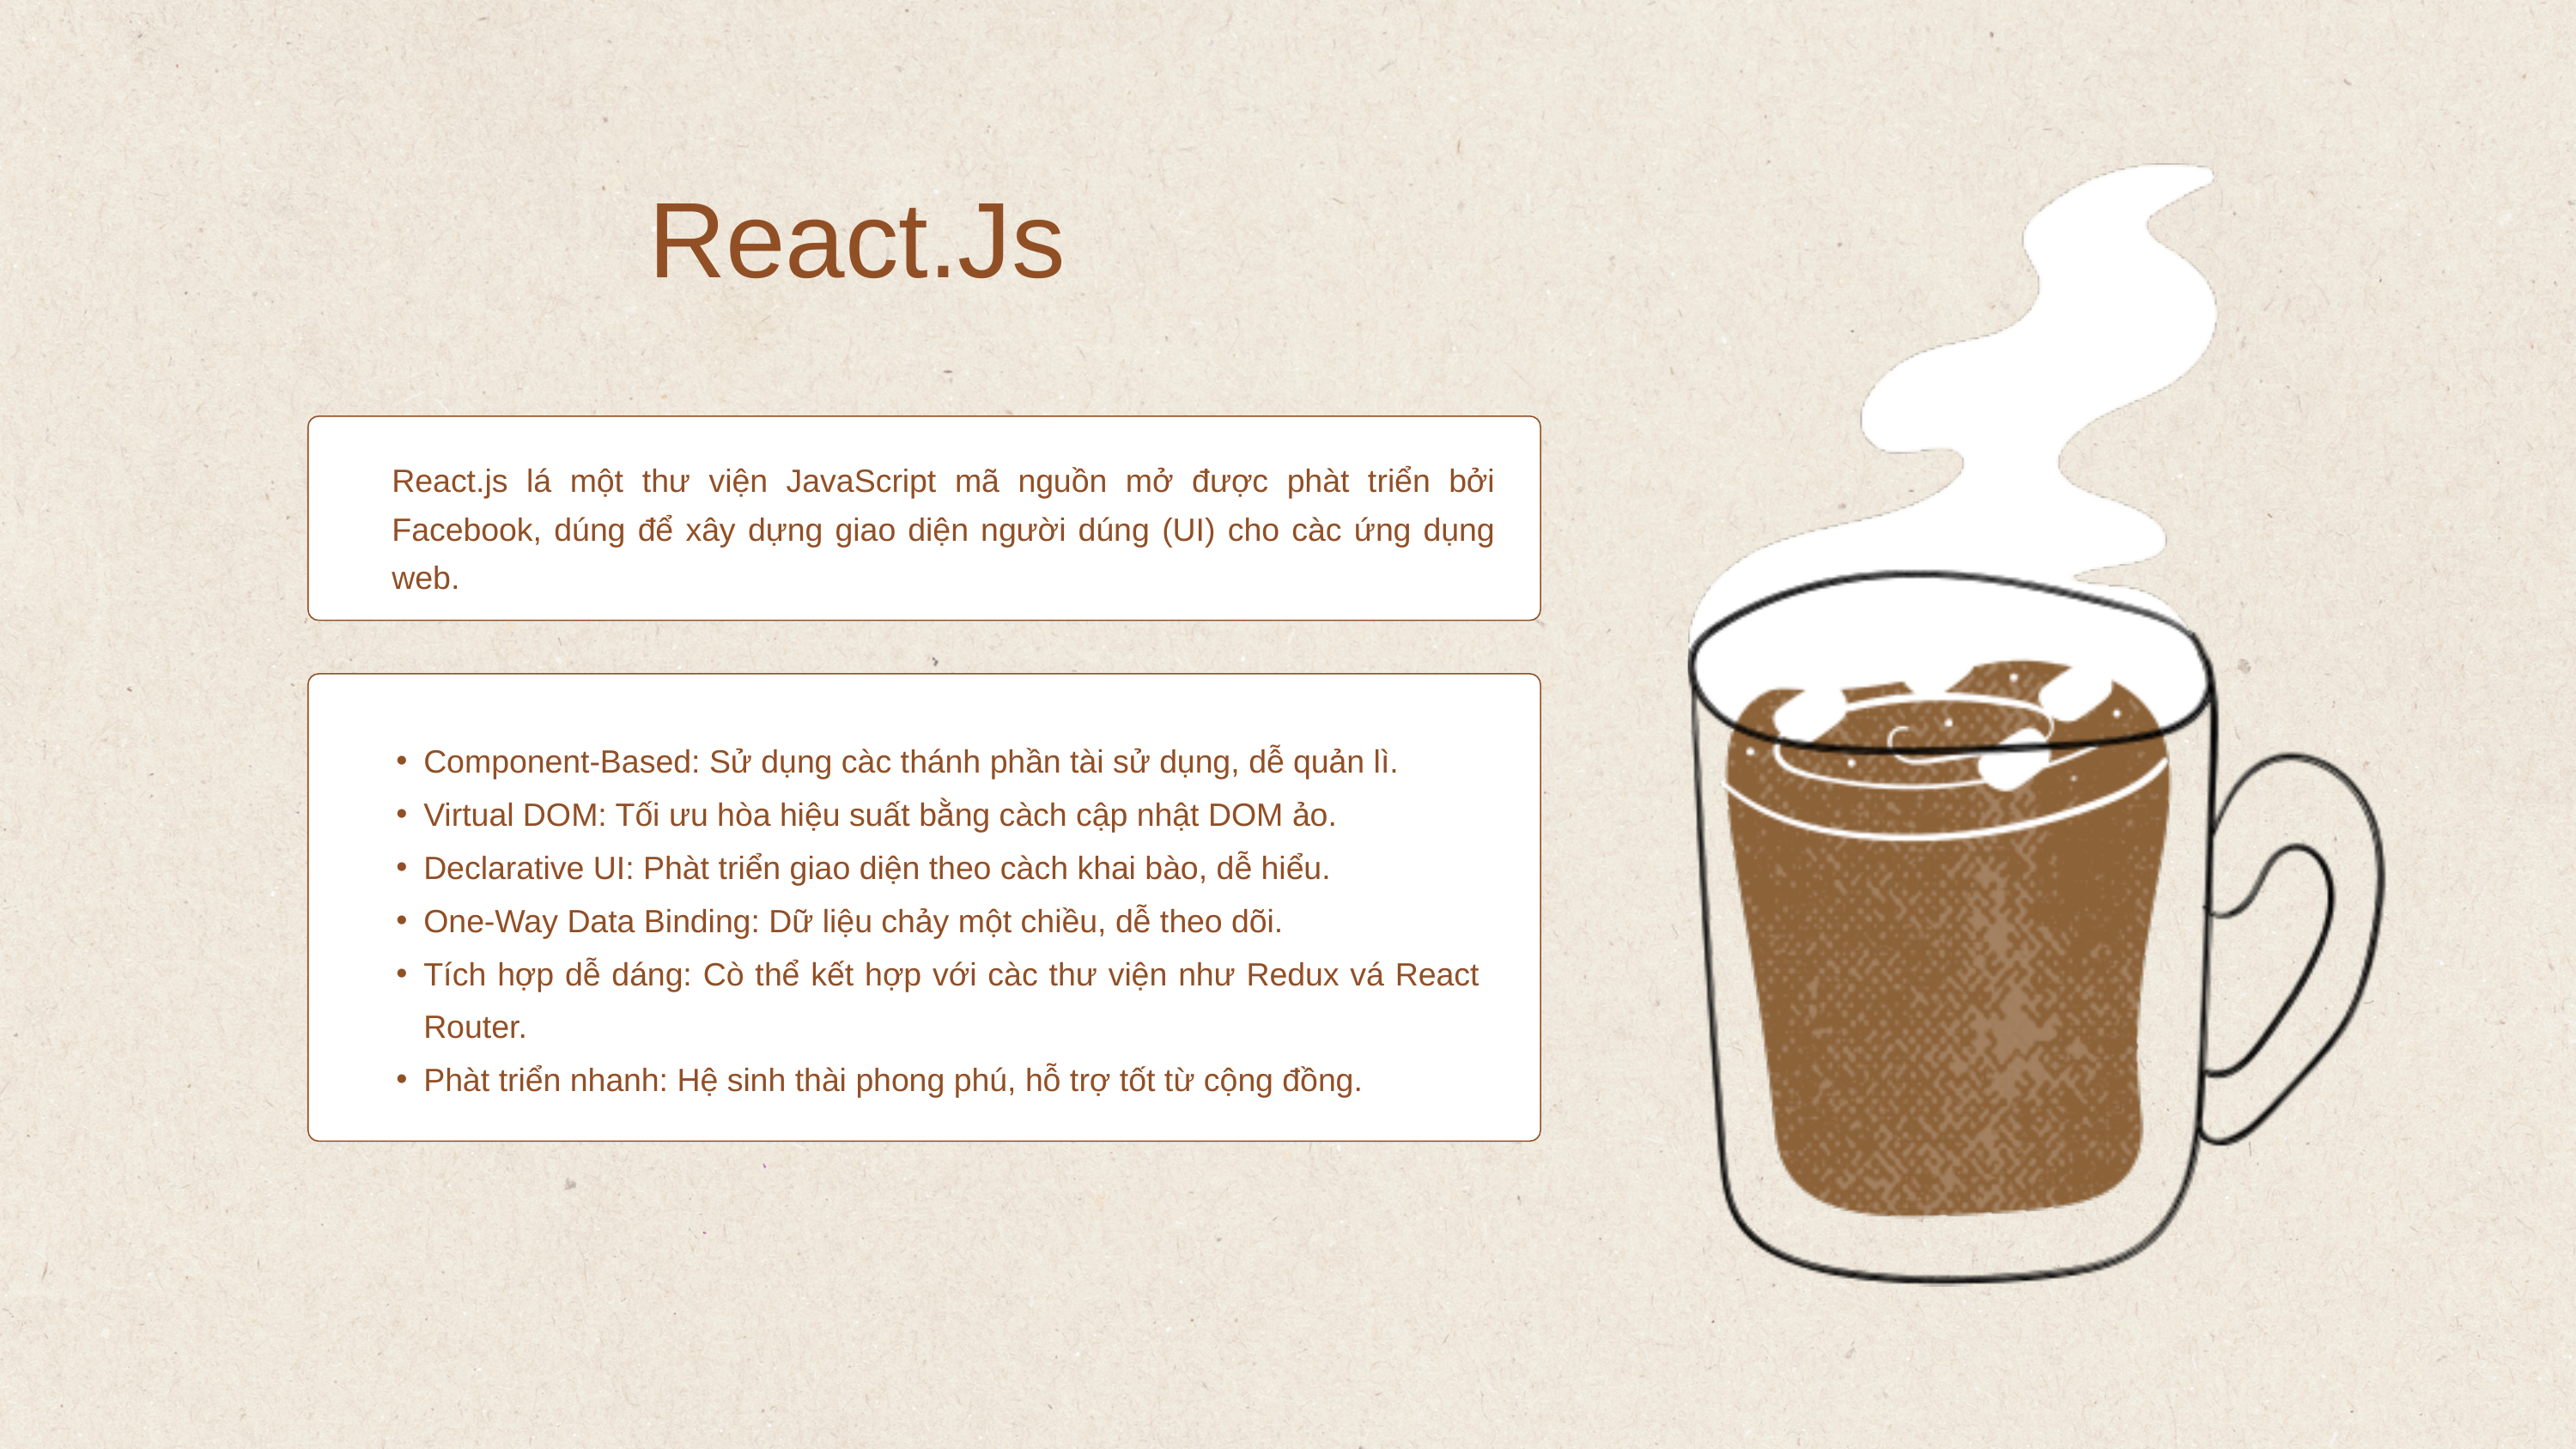

React.Js

React.js lá một thư viện JavaScript mã nguồn mở được phàt triển bởi Facebook, dúng để xây dựng giao diện người dúng (UI) cho càc ứng dụng web.

Component-Based: Sử dụng càc thánh phần tài sử dụng, dễ quản lì.
Virtual DOM: Tối ưu hòa hiệu suất bằng càch cập nhật DOM ảo.
Declarative UI: Phàt triển giao diện theo càch khai bào, dễ hiểu.
One-Way Data Binding: Dữ liệu chảy một chiều, dễ theo dõi.
Tích hợp dễ dáng: Cò thể kết hợp với càc thư viện như Redux vá React Router.
Phàt triển nhanh: Hệ sinh thài phong phú, hỗ trợ tốt từ cộng đồng.